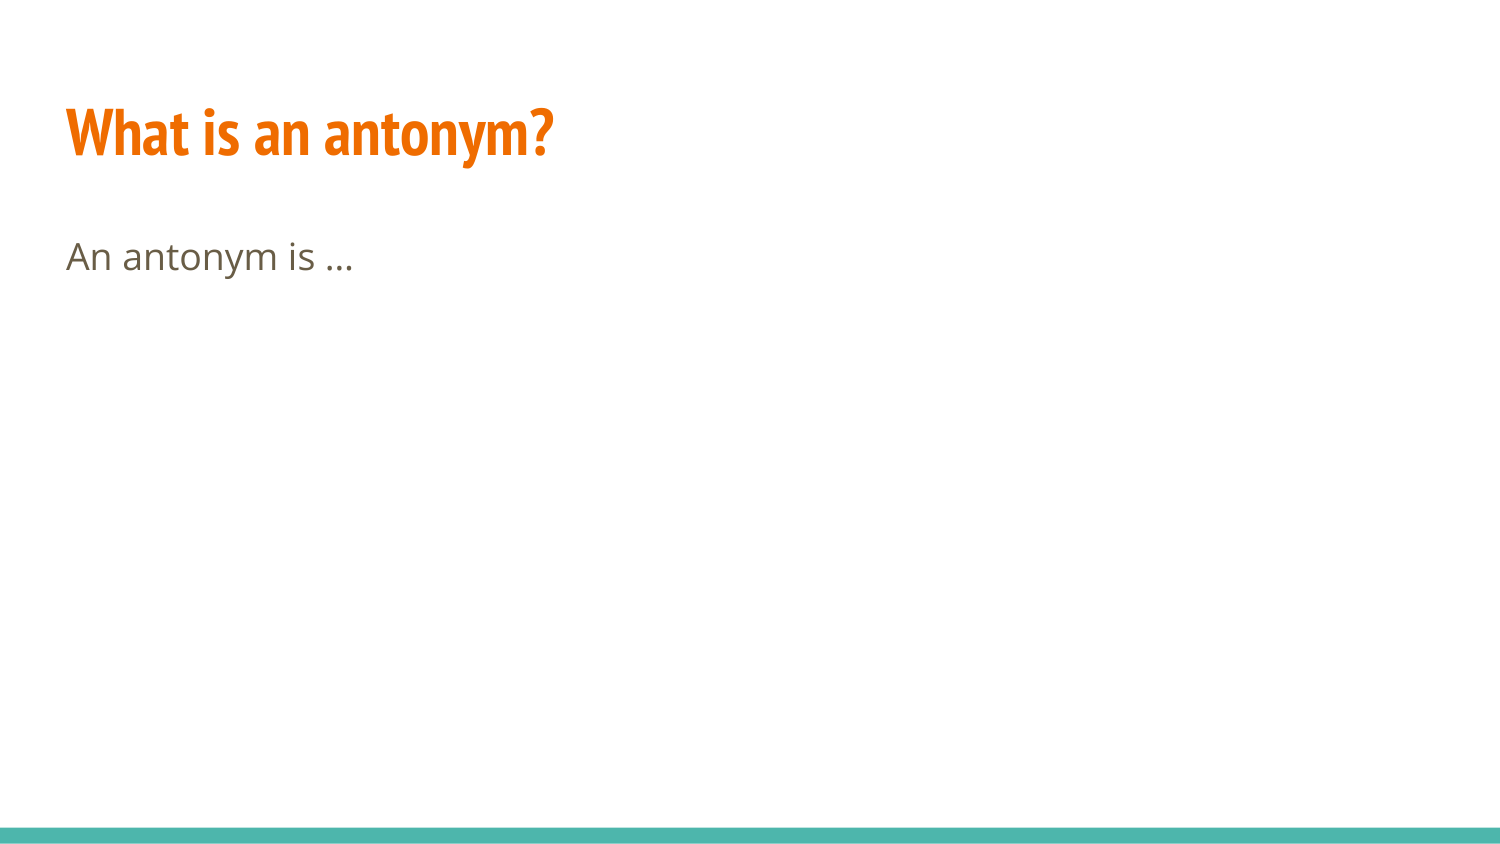

# What is an antonym?
An antonym is …